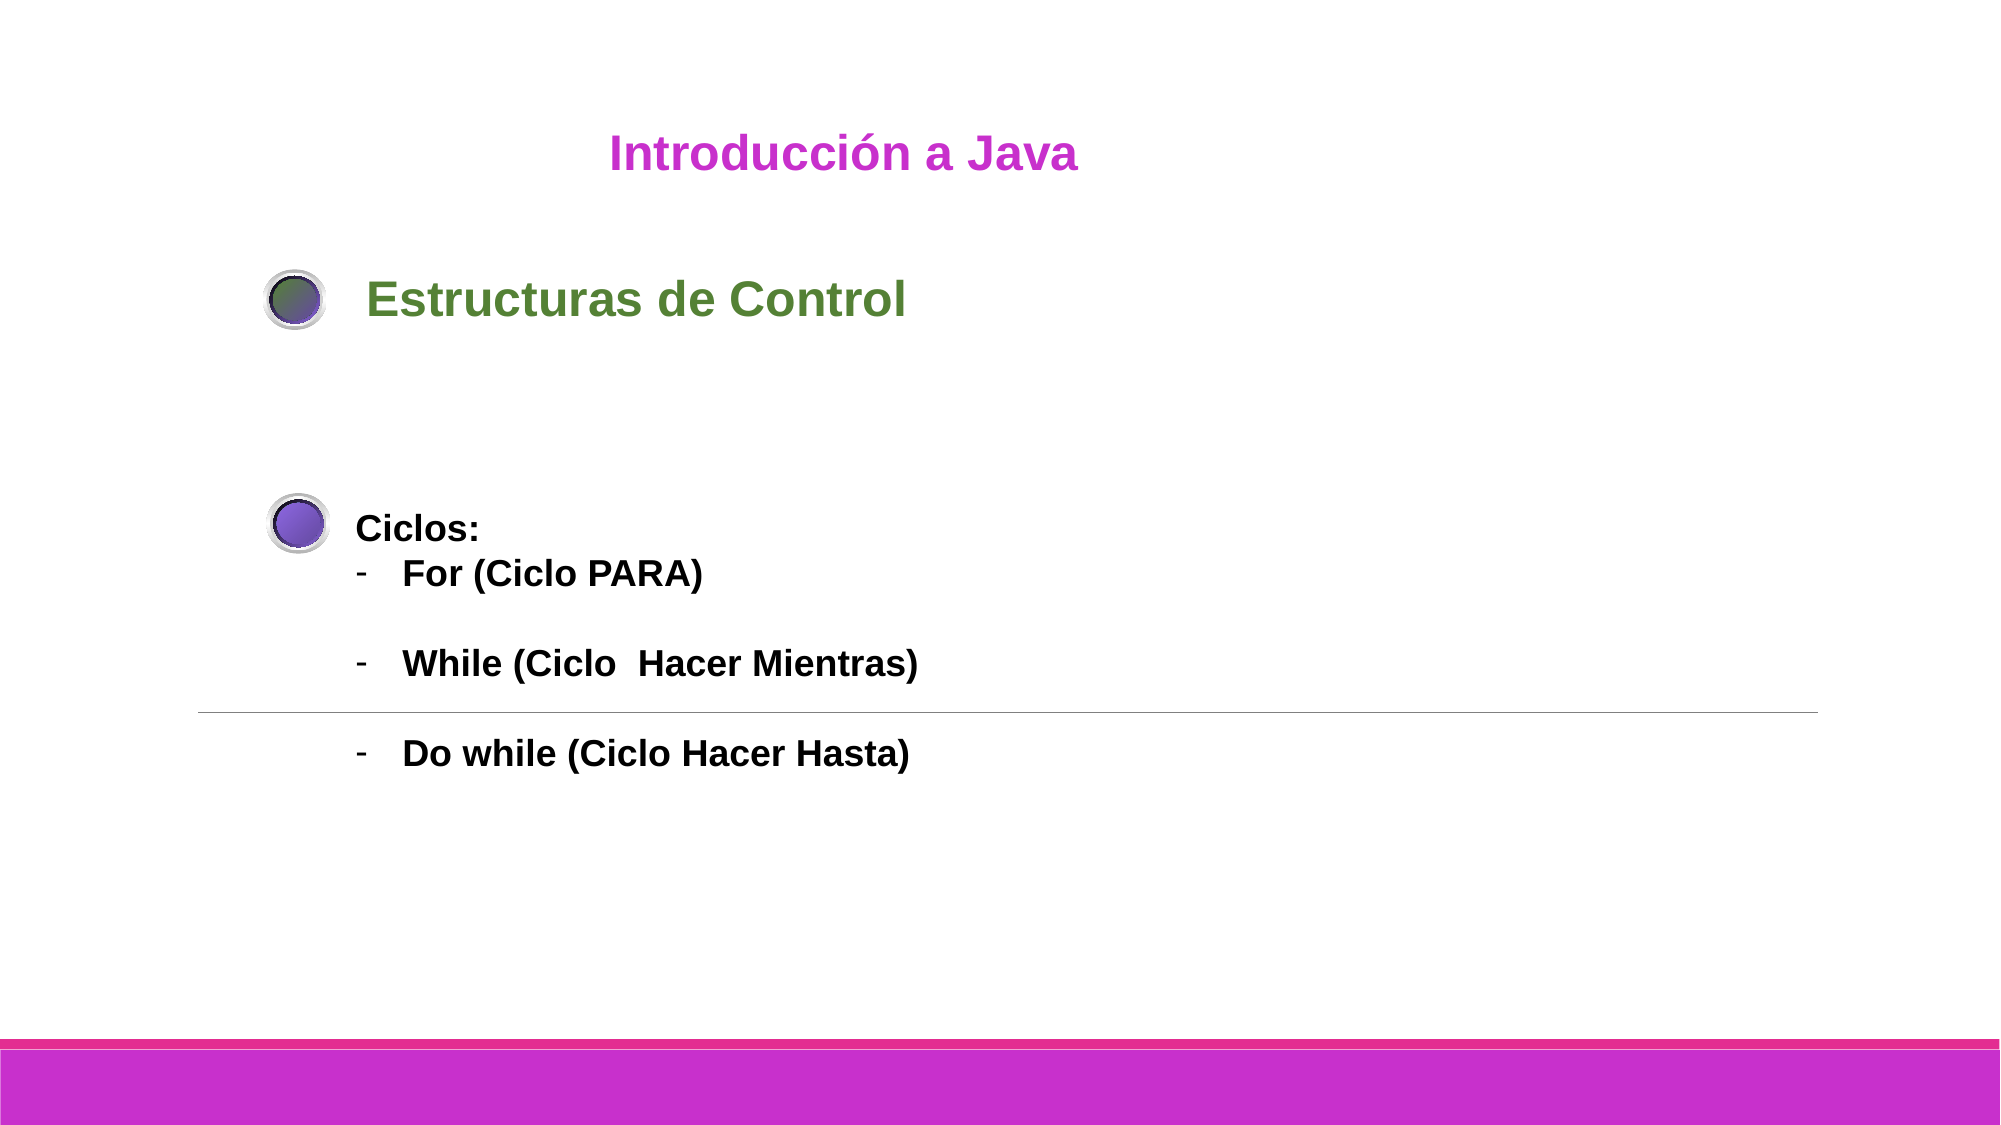

Introducción a Java
Estructuras de Control

Ciclos:
For (Ciclo PARA)

While (Ciclo  Hacer Mientras)

Do while (Ciclo Hacer Hasta)